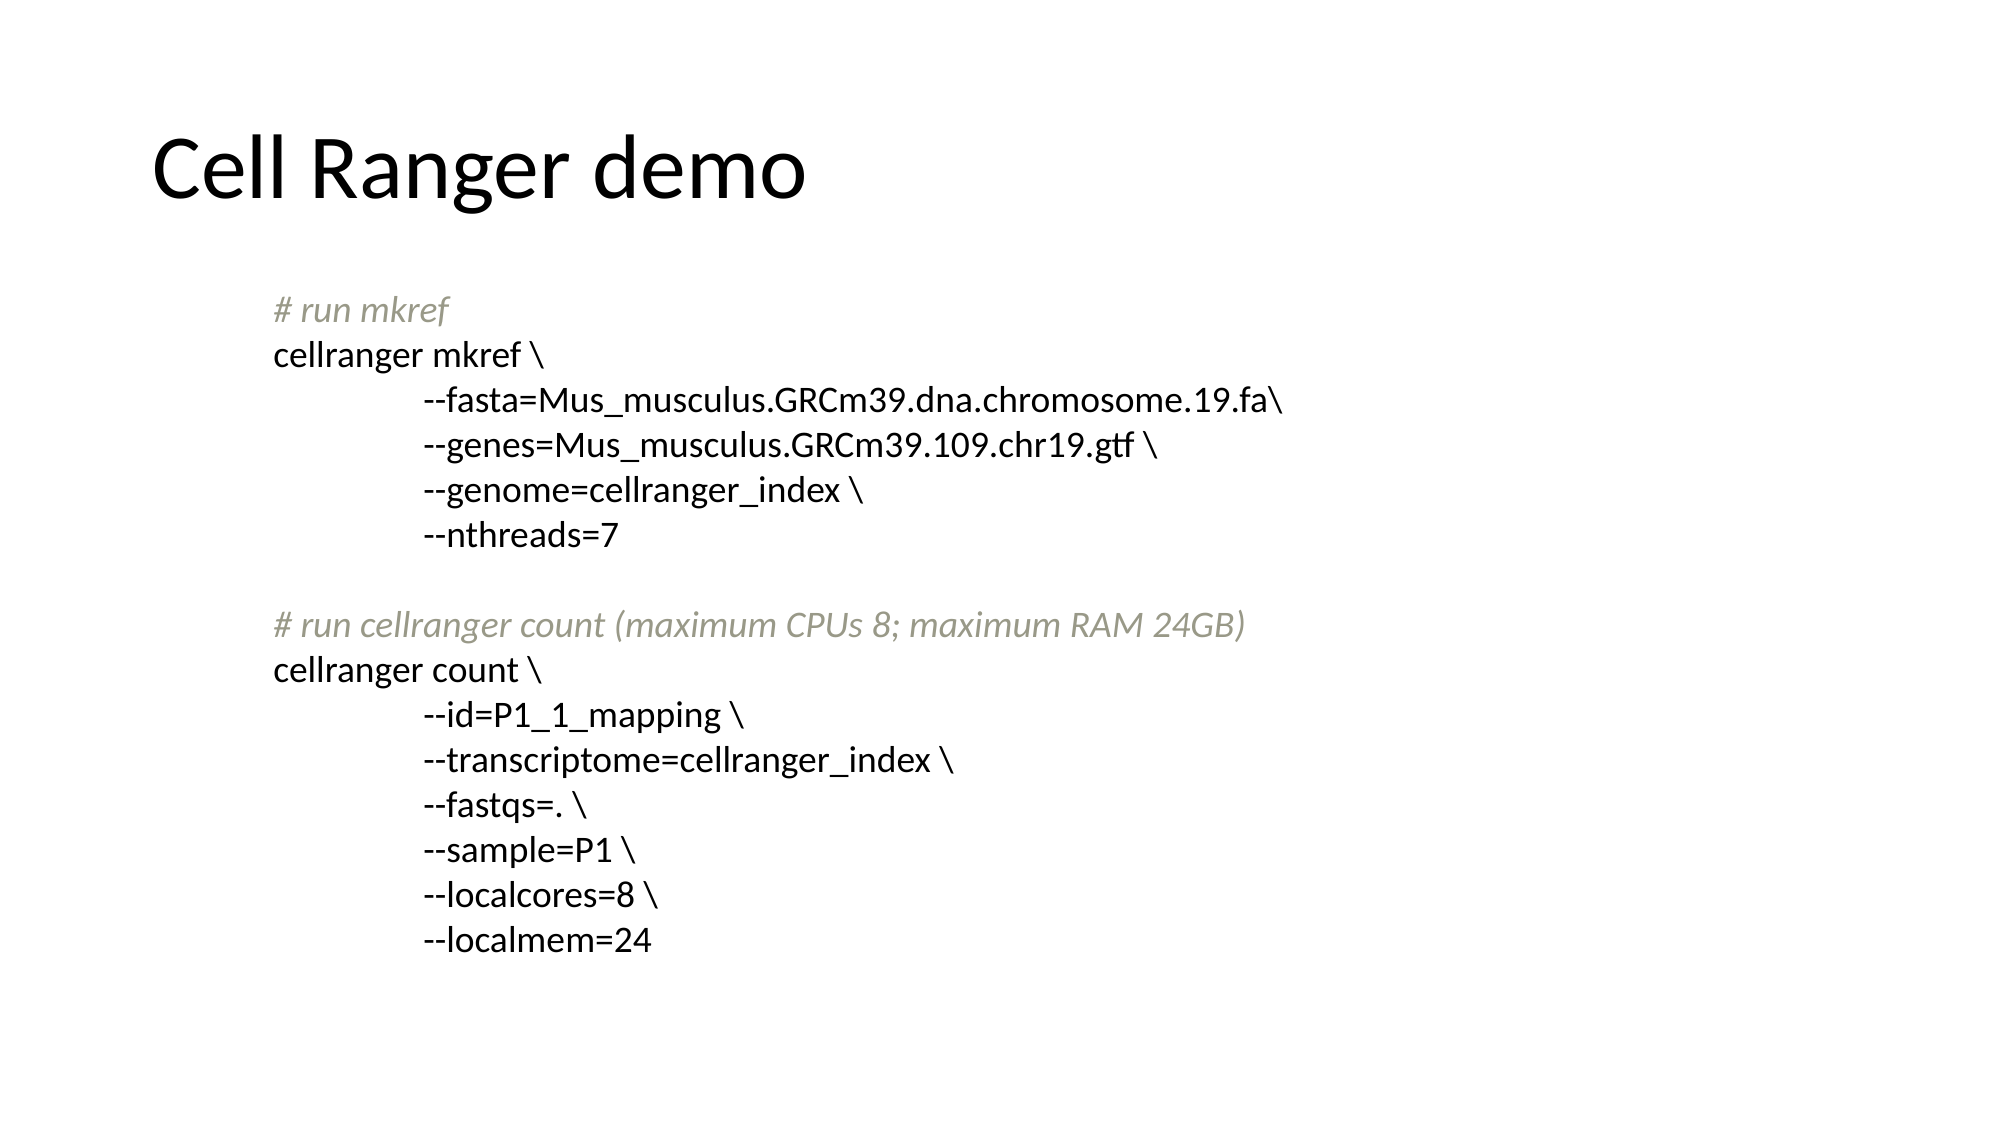

# Cell Ranger demo
# run mkref
cellranger mkref \
	--fasta=Mus_musculus.GRCm39.dna.chromosome.19.fa\
	--genes=Mus_musculus.GRCm39.109.chr19.gtf \
	--genome=cellranger_index \
	--nthreads=7

# run cellranger count (maximum CPUs 8; maximum RAM 24GB)
cellranger count \
	--id=P1_1_mapping \
	--transcriptome=cellranger_index \
	--fastqs=. \
	--sample=P1 \
	--localcores=8 \
	--localmem=24